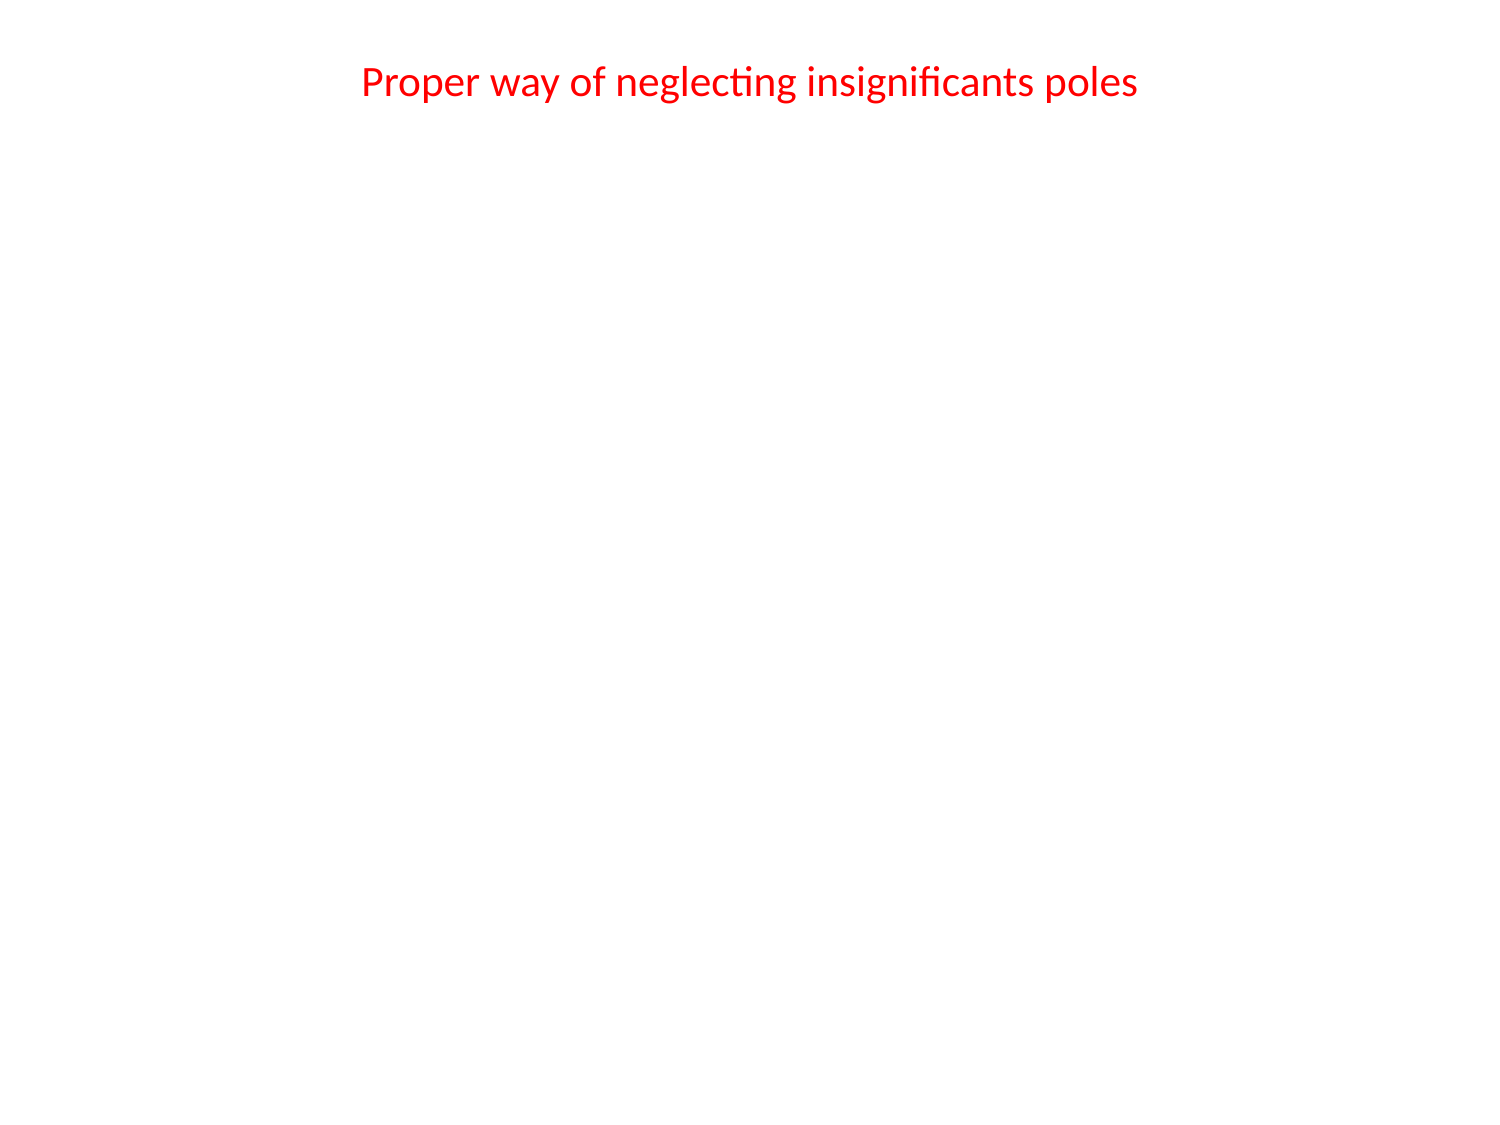

# Proper way of neglecting insignificants poles